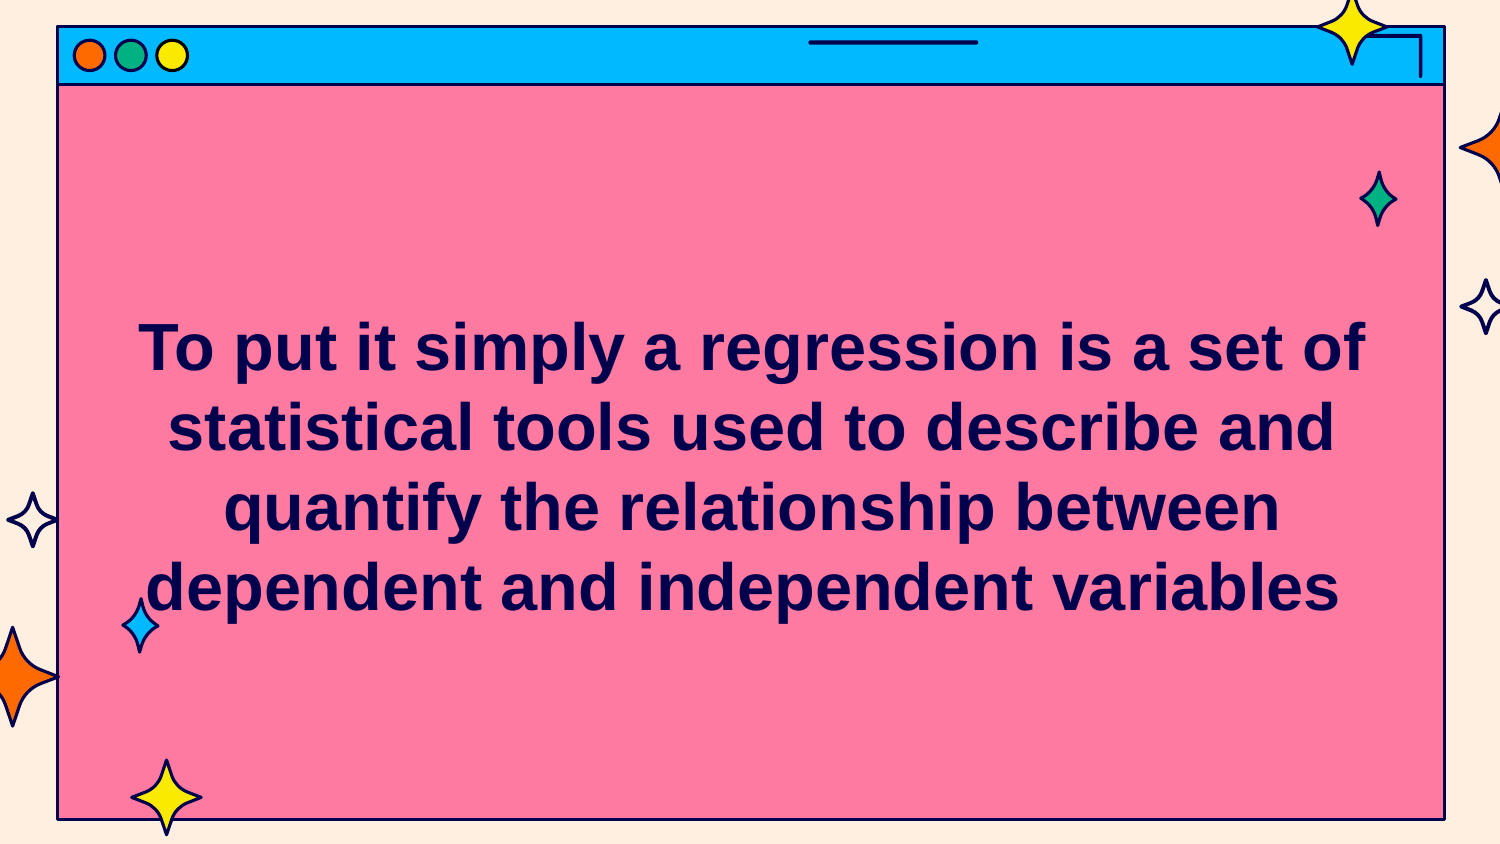

# To put it simply a regression is a set of statistical tools used to describe and quantify the relationship between dependent and independent variables